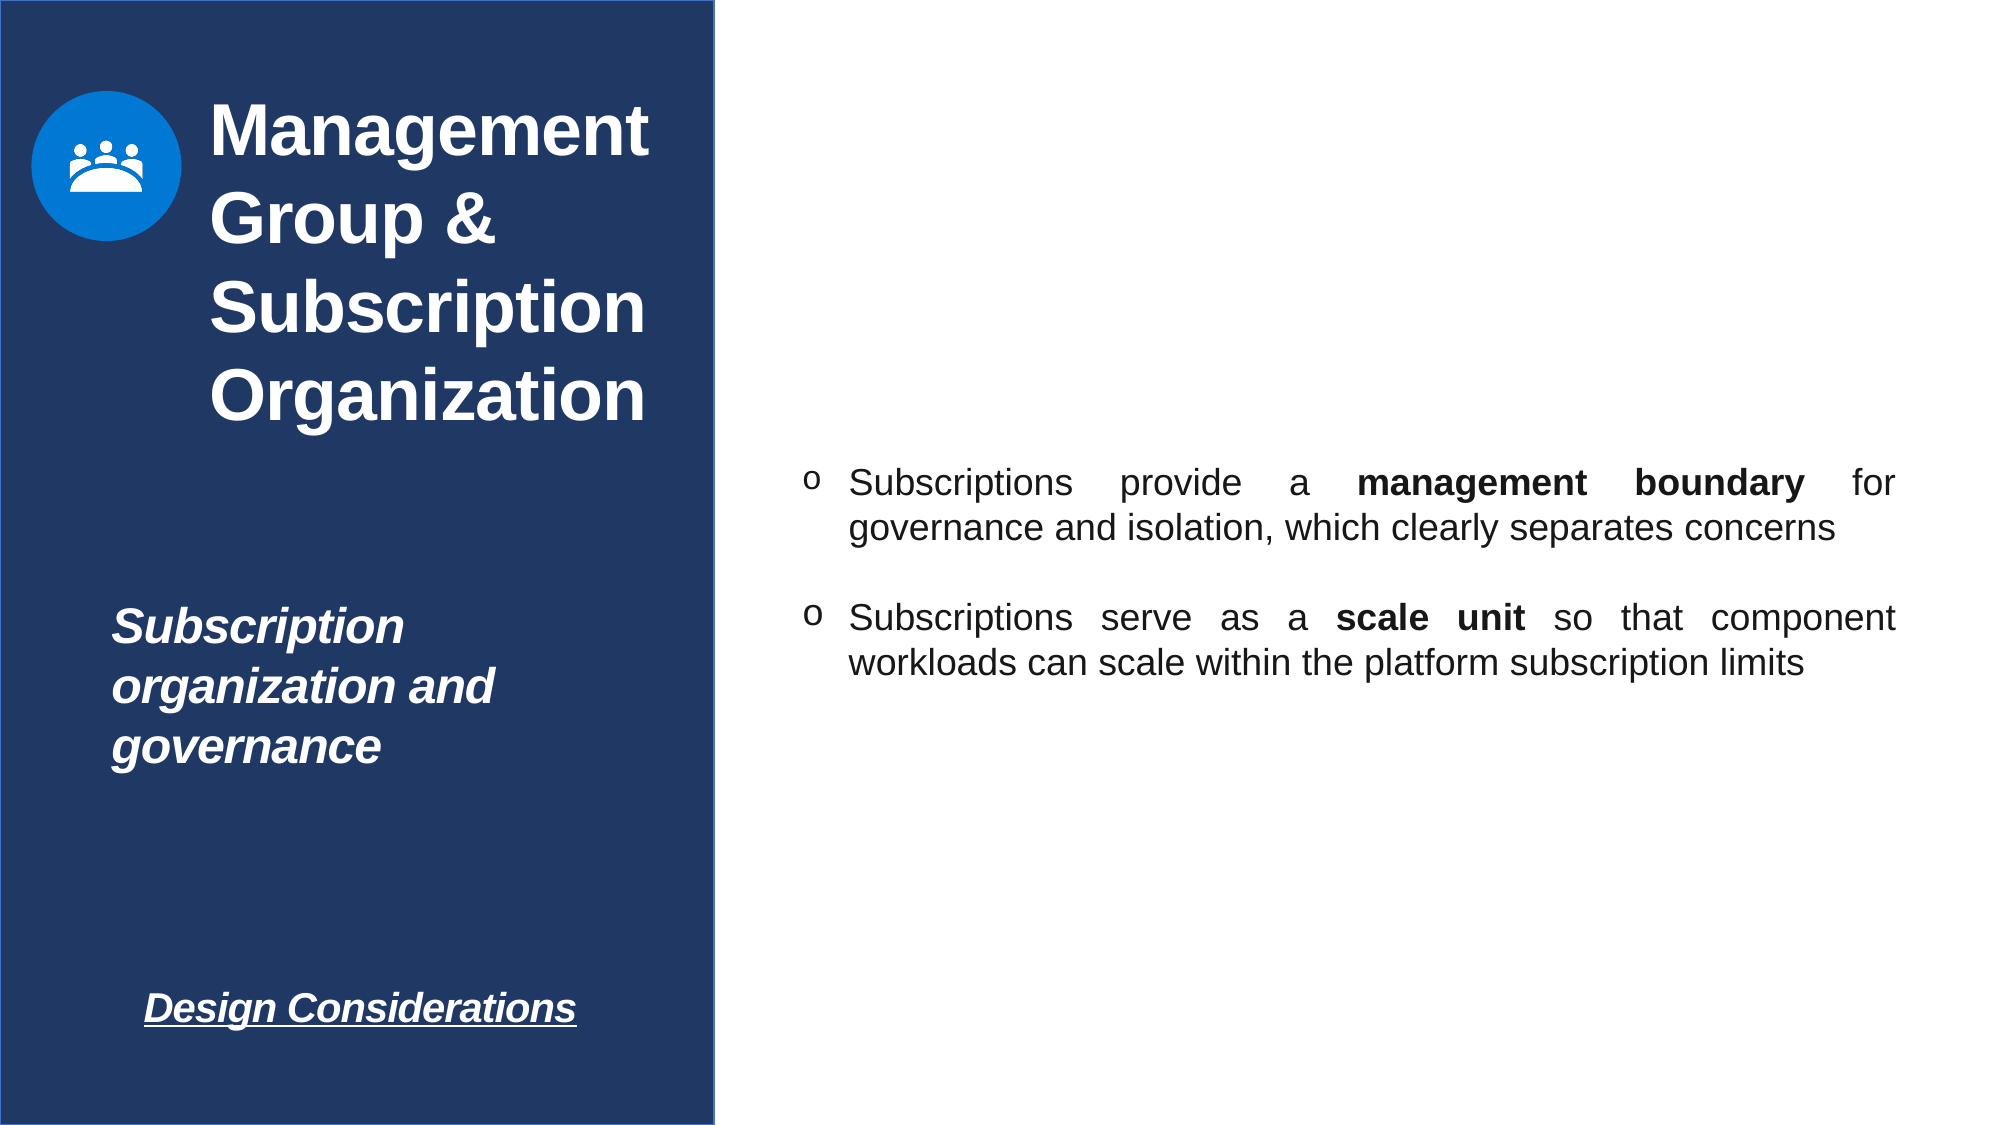

Management Group & Subscription Organization

Subscriptions provide a management boundary for governance and isolation, which clearly separates concerns

Subscriptions serve as a scale unit so that component workloads can scale within the platform subscription limits

Subscription organization and governance
Design Considerations